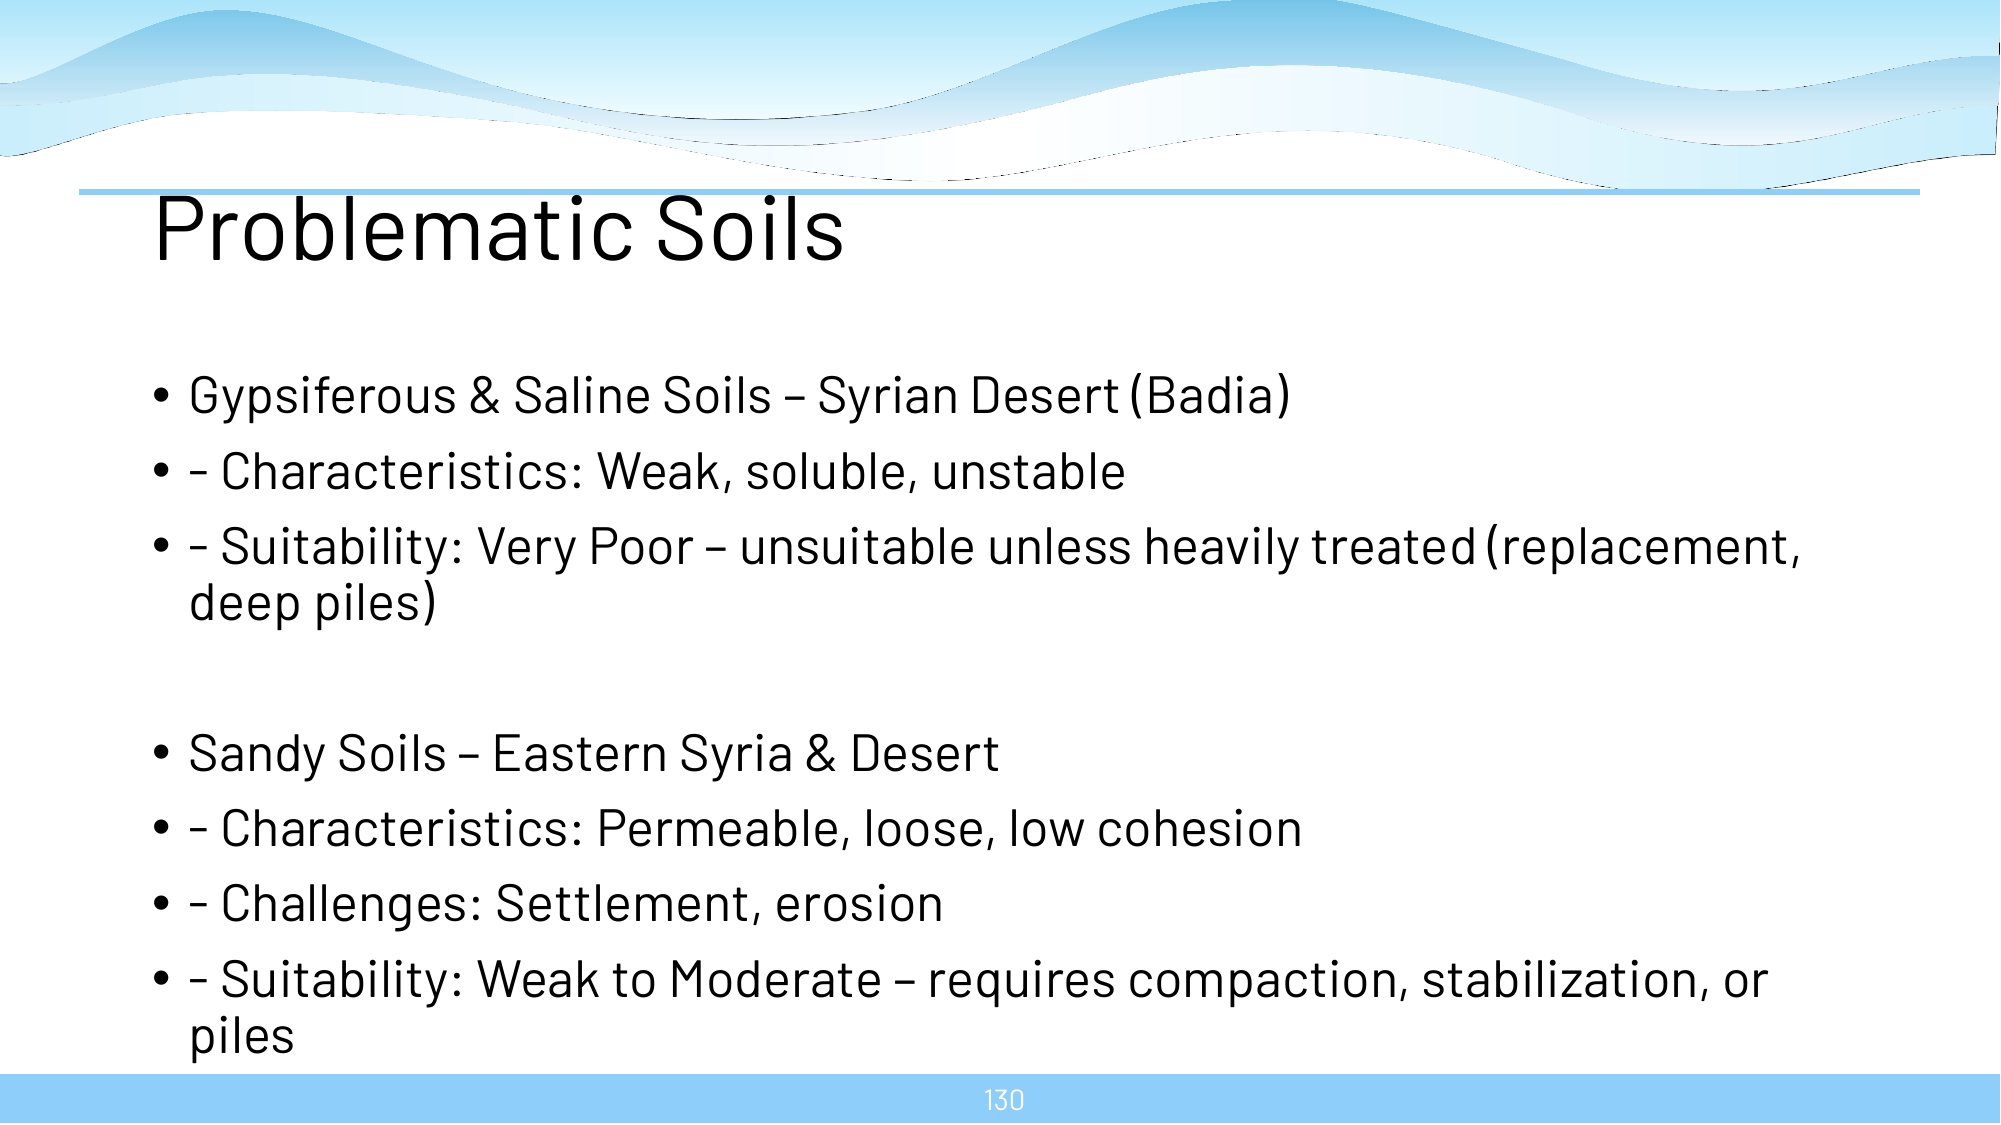

# Problematic Soils
Gypsiferous & Saline Soils – Syrian Desert (Badia)
- Characteristics: Weak, soluble, unstable
- Suitability: Very Poor – unsuitable unless heavily treated (replacement, deep piles)

Sandy Soils – Eastern Syria & Desert
- Characteristics: Permeable, loose, low cohesion
- Challenges: Settlement, erosion
- Suitability: Weak to Moderate – requires compaction, stabilization, or piles
|  |
| --- |
130